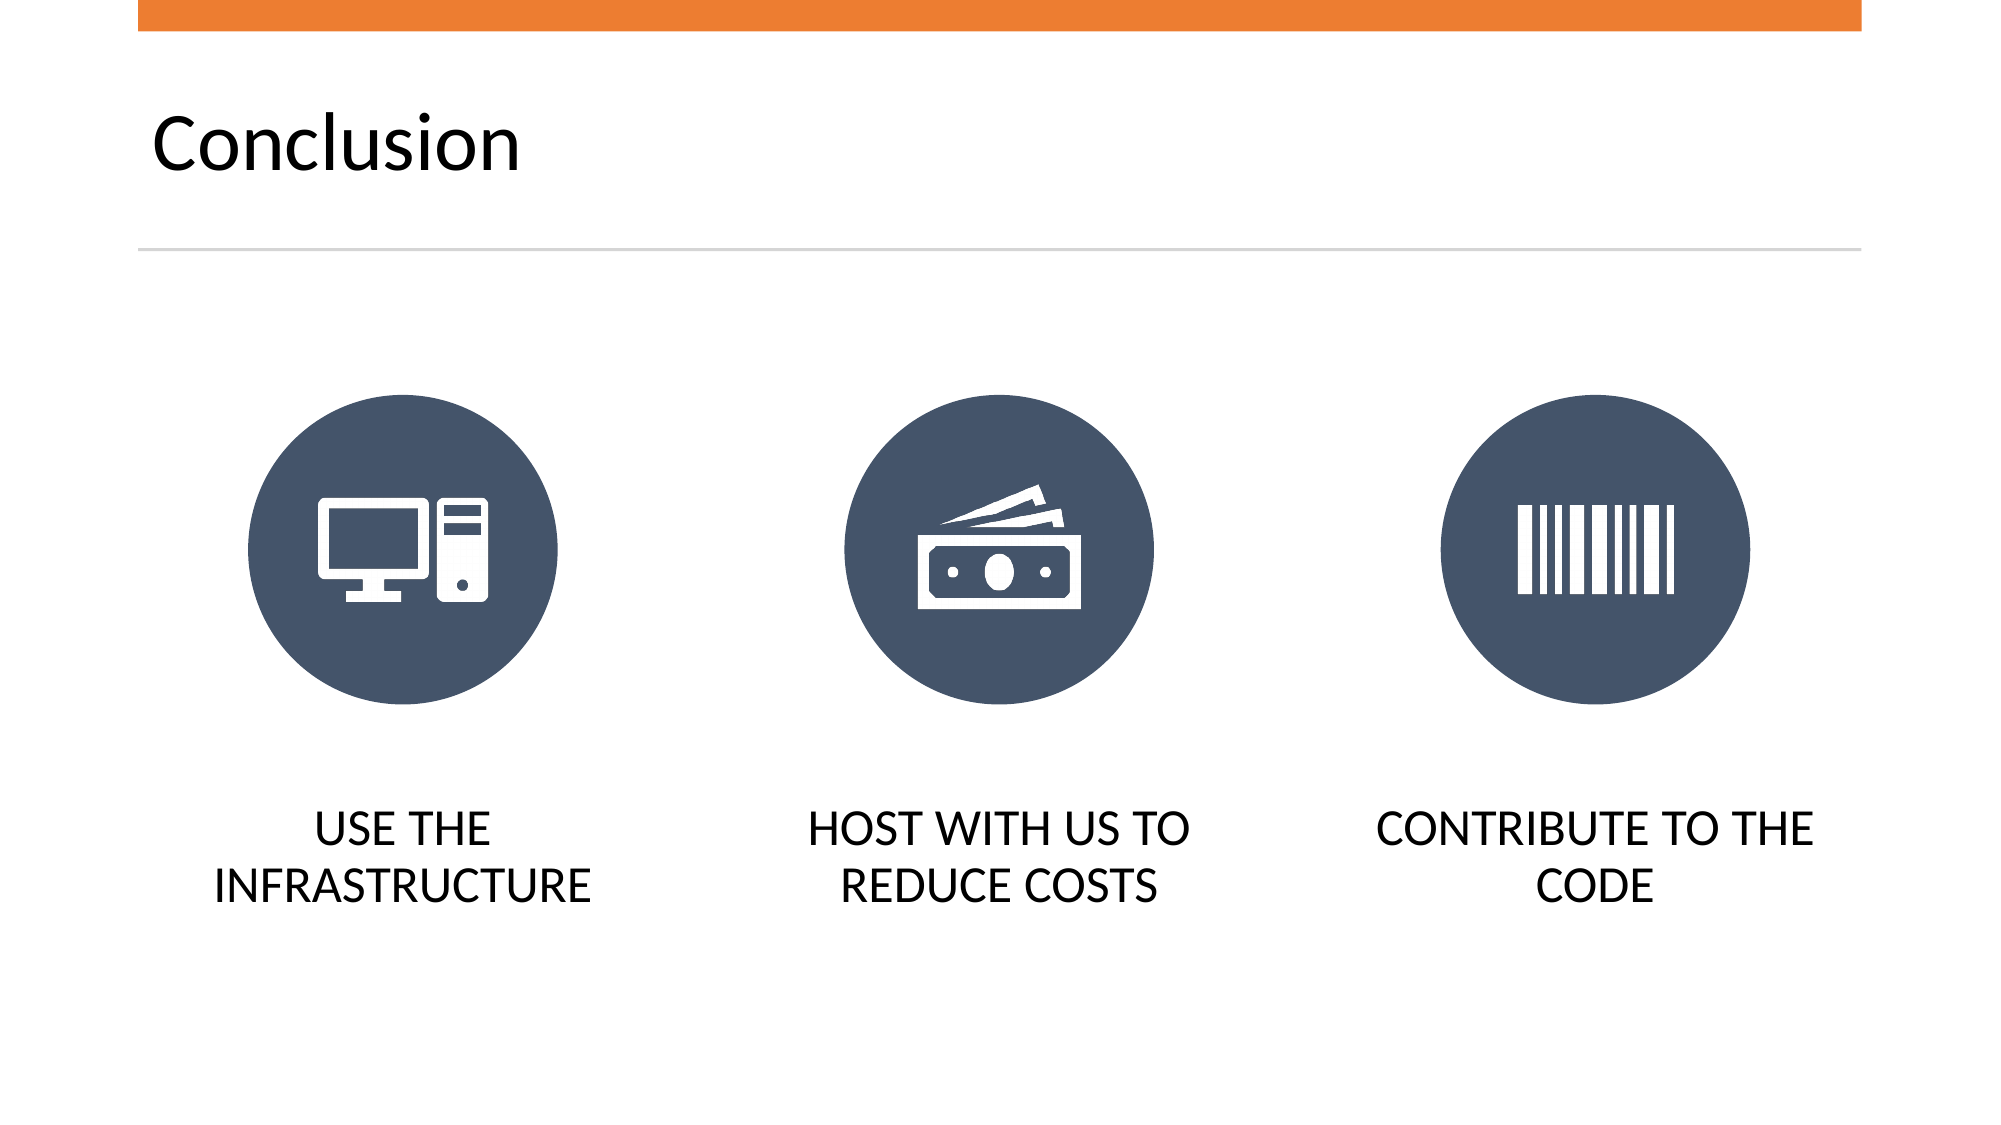

# Conclusion

Use the infrastructure
Host with us to reduce costs
Contribute to the code